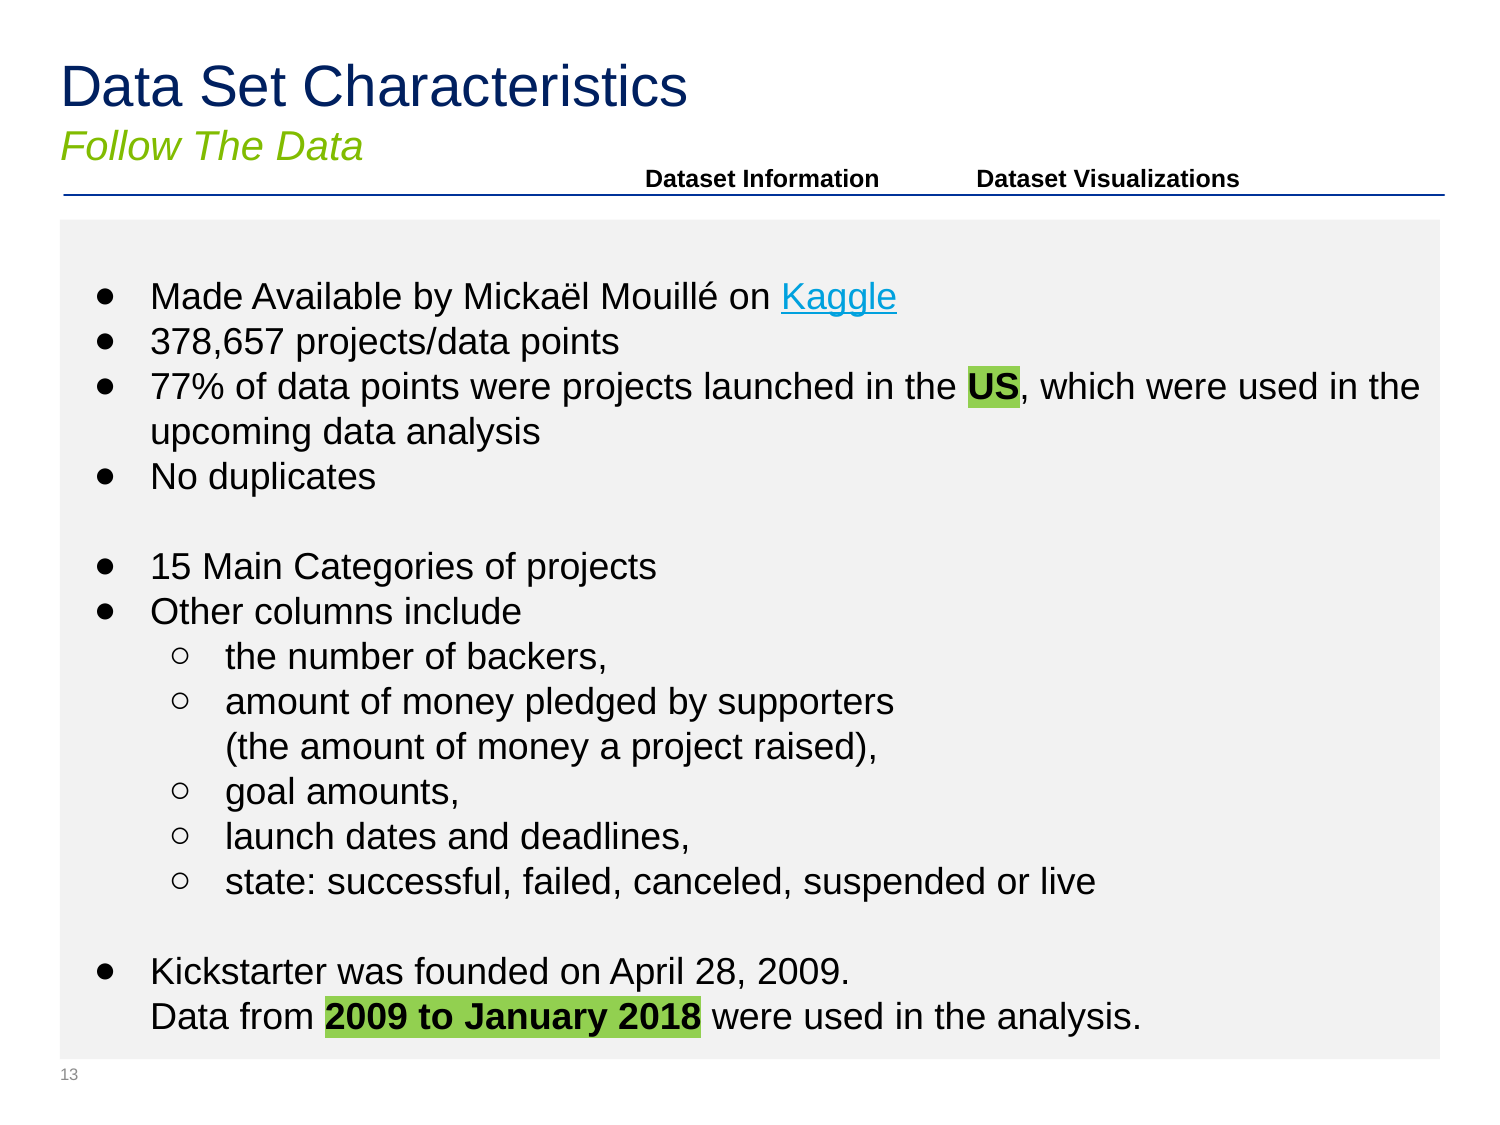

# Data Set Characteristics Follow The Data
Dataset Visualizations
Dataset Information

Made Available by Mickaël Mouillé on Kaggle
378,657 projects/data points
77% of data points were projects launched in the US, which were used in the upcoming data analysis
No duplicates

15 Main Categories of projects
Other columns include
the number of backers,
amount of money pledged by supporters
(the amount of money a project raised),
goal amounts,
launch dates and deadlines,
state: successful, failed, canceled, suspended or live

Kickstarter was founded on April 28, 2009.
Data from 2009 to January 2018 were used in the analysis.